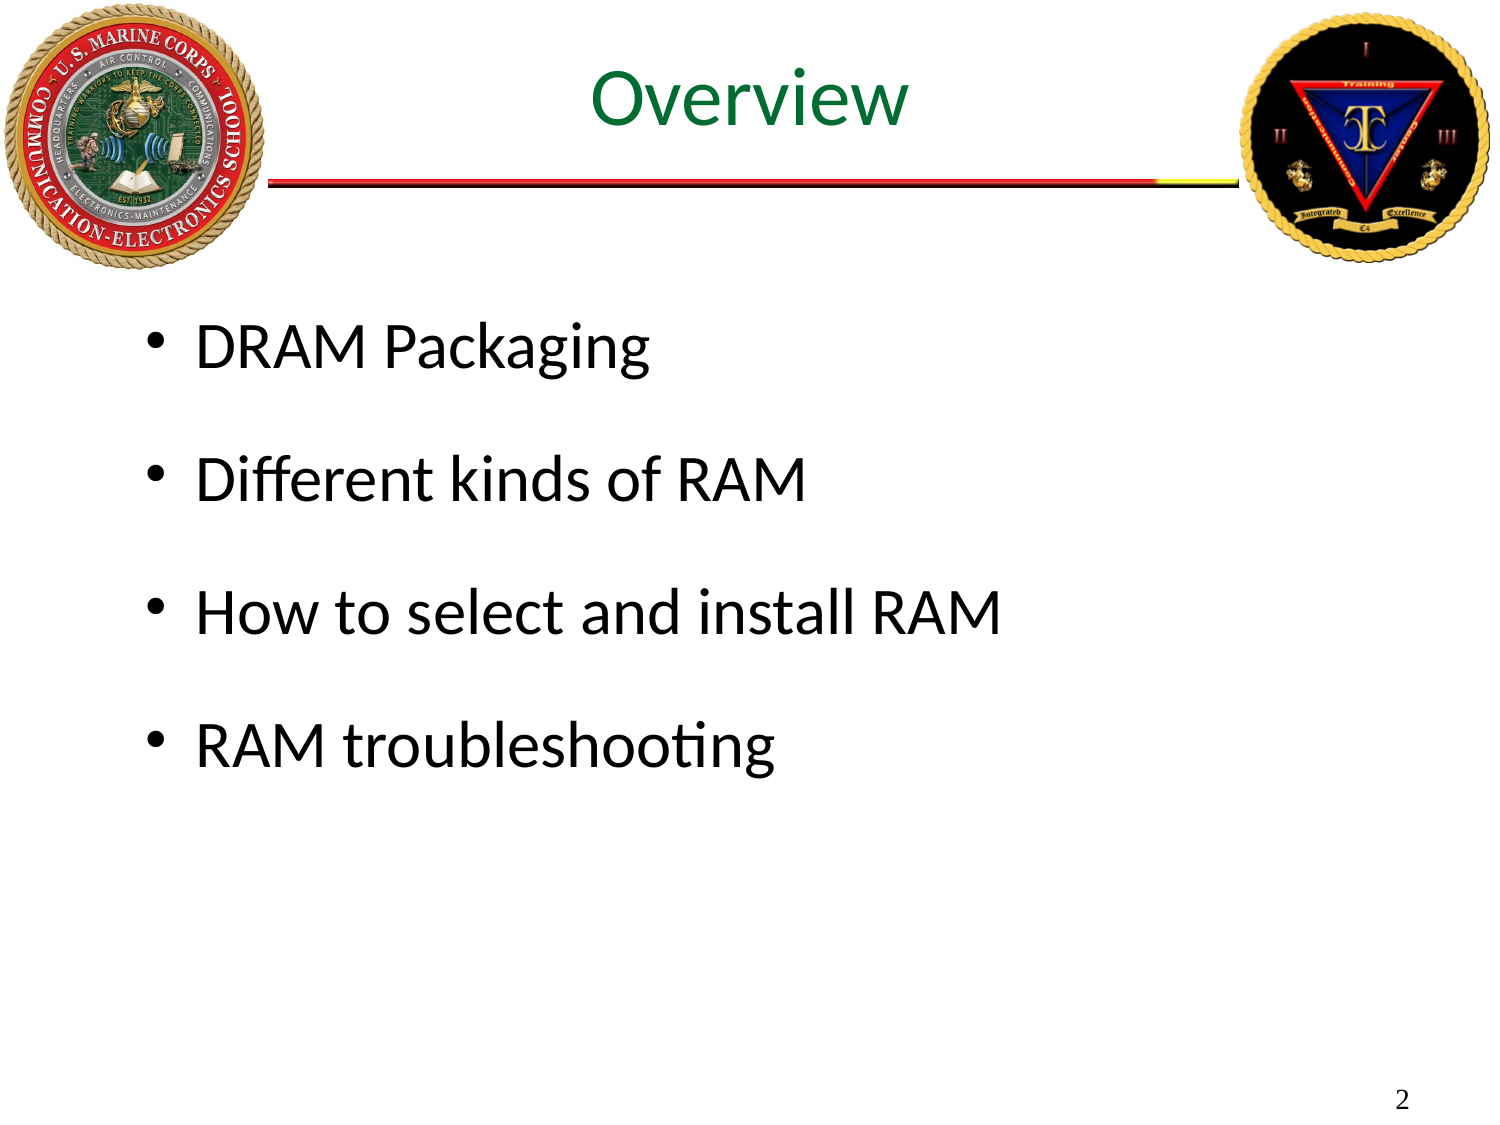

Overview
DRAM Packaging

Different kinds of RAM

How to select and install RAM

RAM troubleshooting